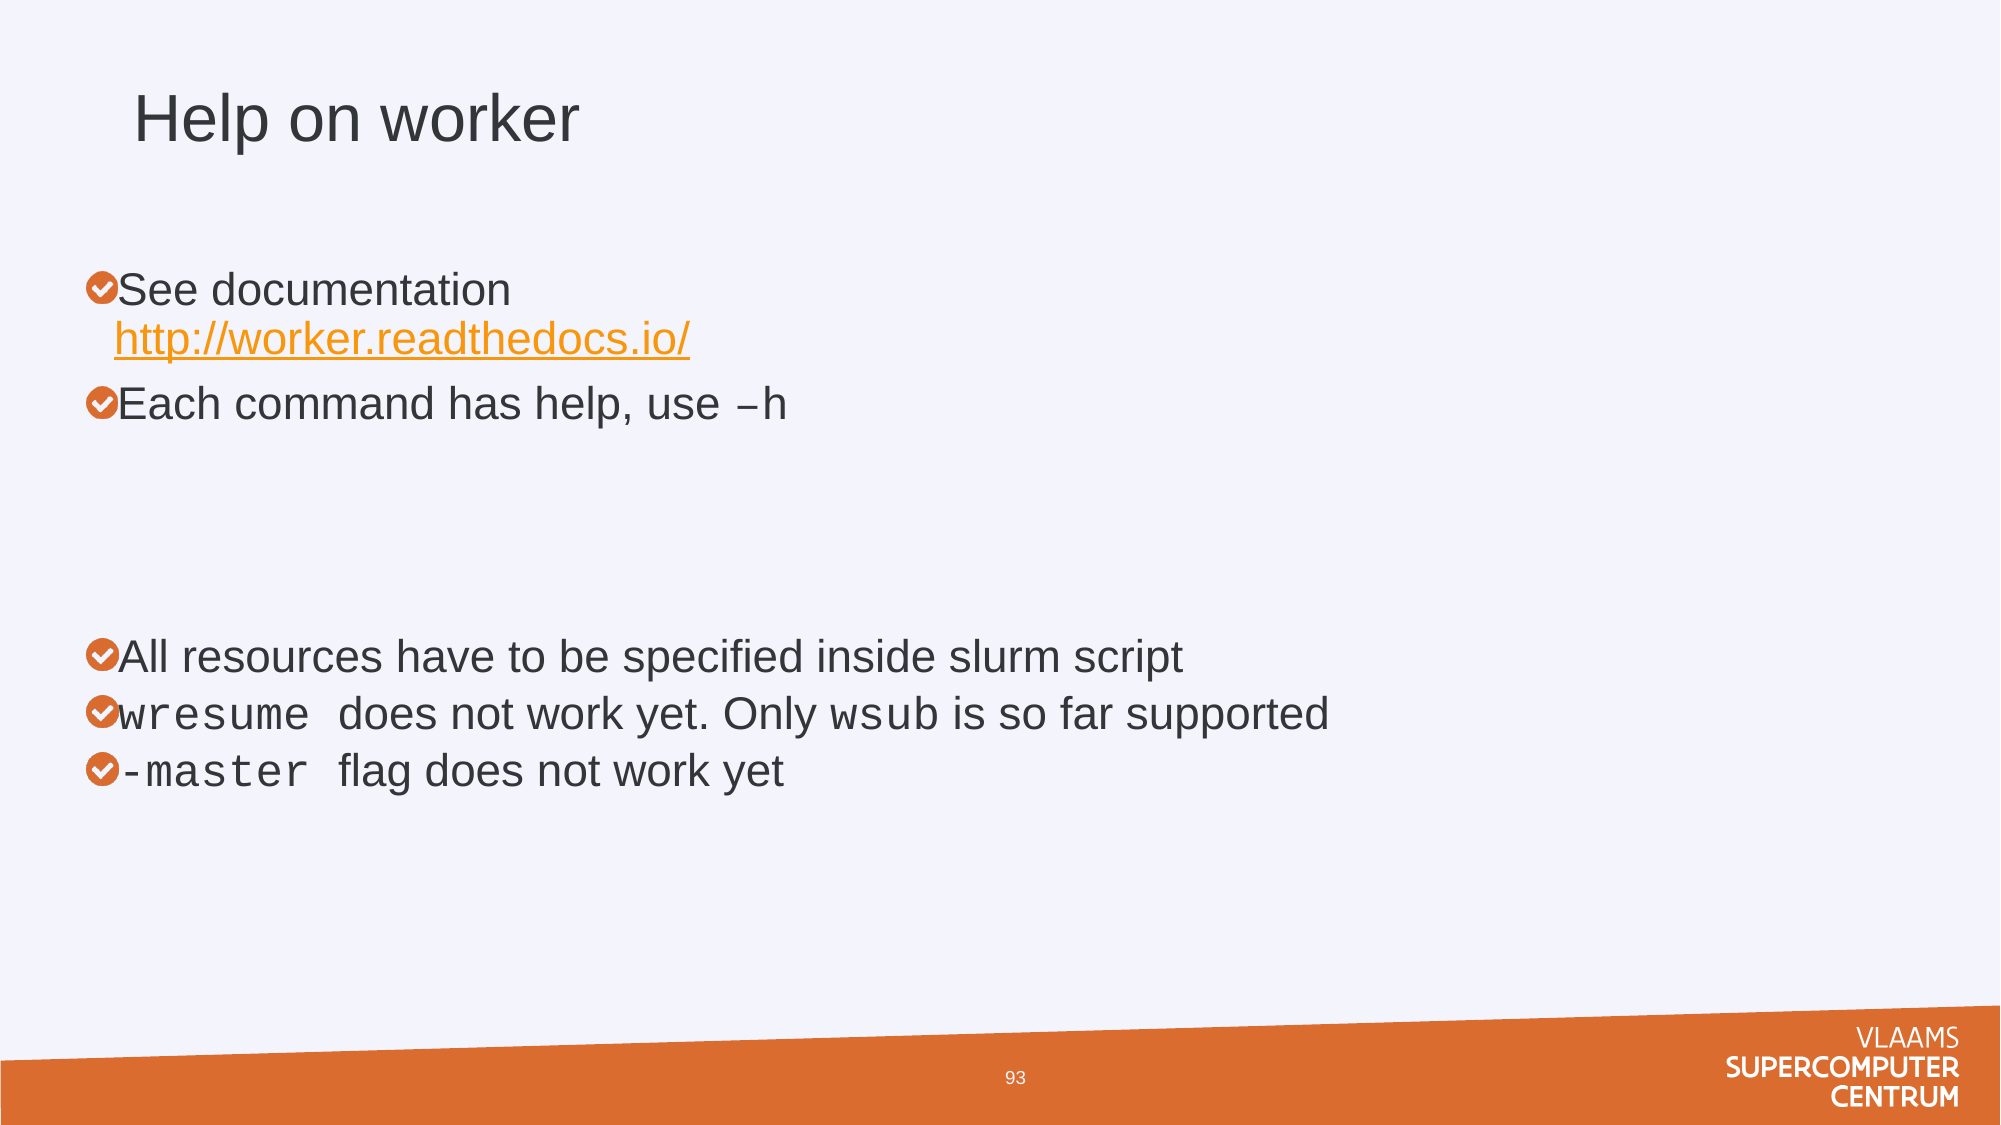

Help on worker
See documentation
http://worker.readthedocs.io/
Each command has help, use –h

All resources have to be specified inside slurm script
wresume does not work yet. Only wsub is so far supported
-master flag does not work yet

93